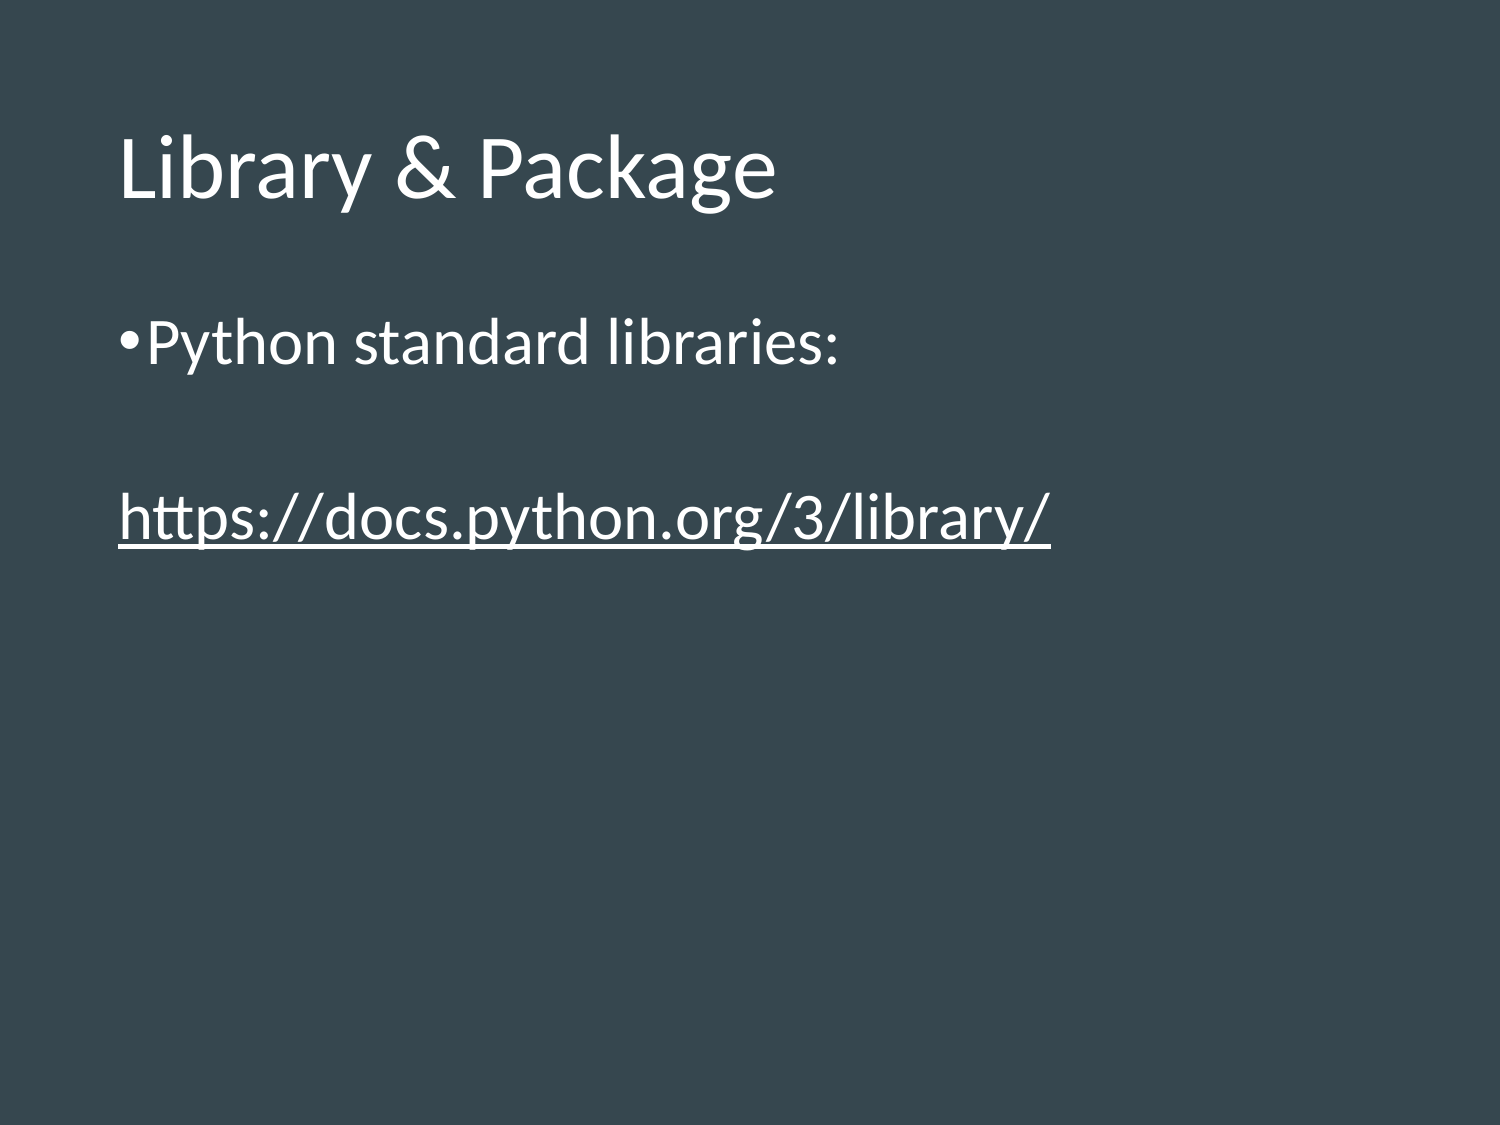

# Library & Package
Python standard libraries:

https://docs.python.org/3/library/